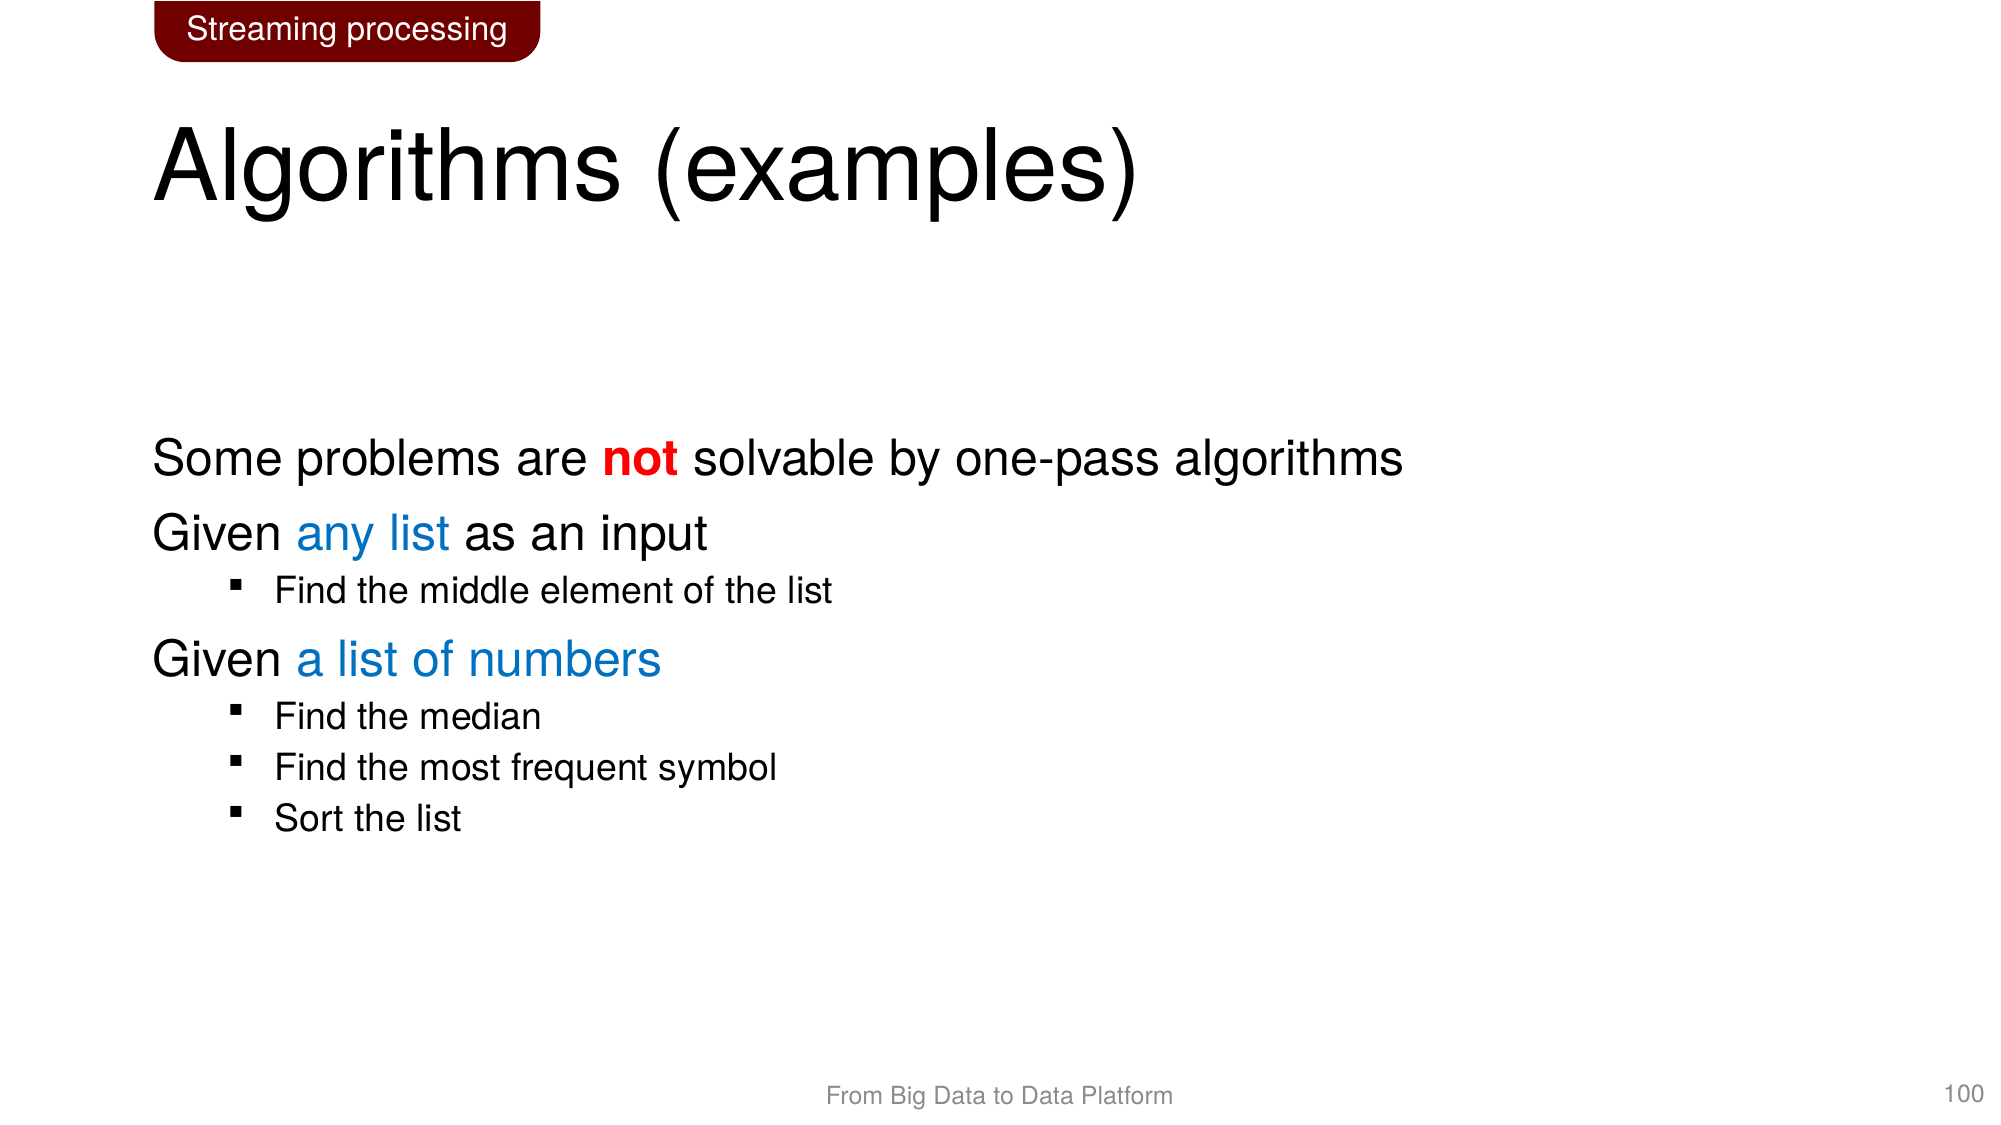

Streaming processing
# Algorithms (examples)
Some problems are not solvable by one-pass algorithms
Given any list as an input
Find the middle element of the list
Given a list of numbers
Find the median
Find the most frequent symbol
Sort the list
100